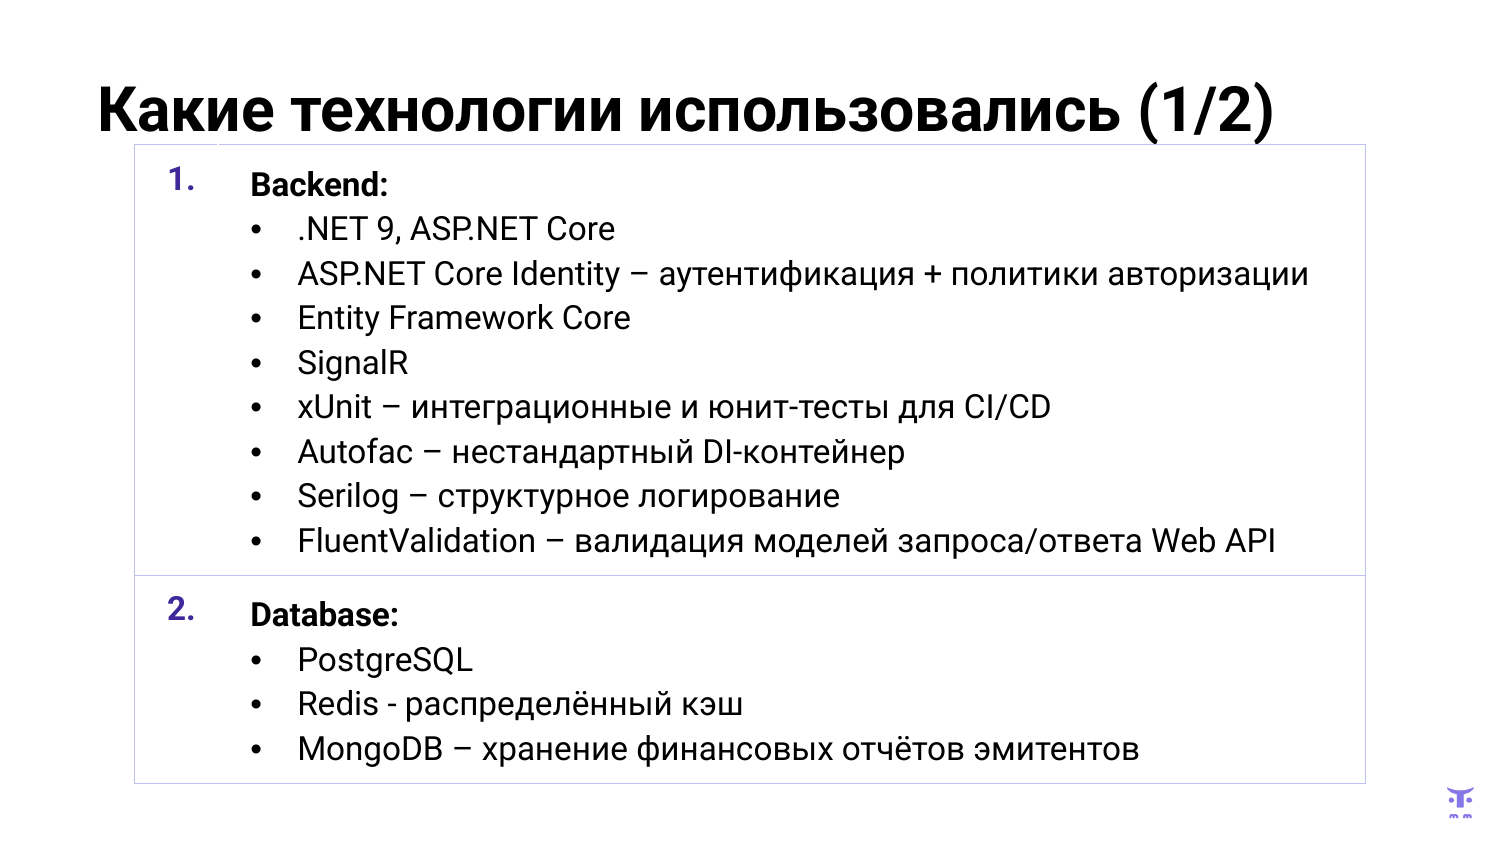

# Какие технологии использовались (1/2)
| 1. | Backend: .NET 9, ASP.NET Core ASP.NET Core Identity – аутентификация + политики авторизации Entity Framework Core SignalR xUnit – интеграционные и юнит-тесты для CI/CD Autofac – нестандартный DI-контейнер Serilog – структурное логирование FluentValidation – валидация моделей запроса/ответа Web API |
| --- | --- |
| 2. | Database: PostgreSQL Redis - распределённый кэш MongoDB – хранение финансовых отчётов эмитентов |